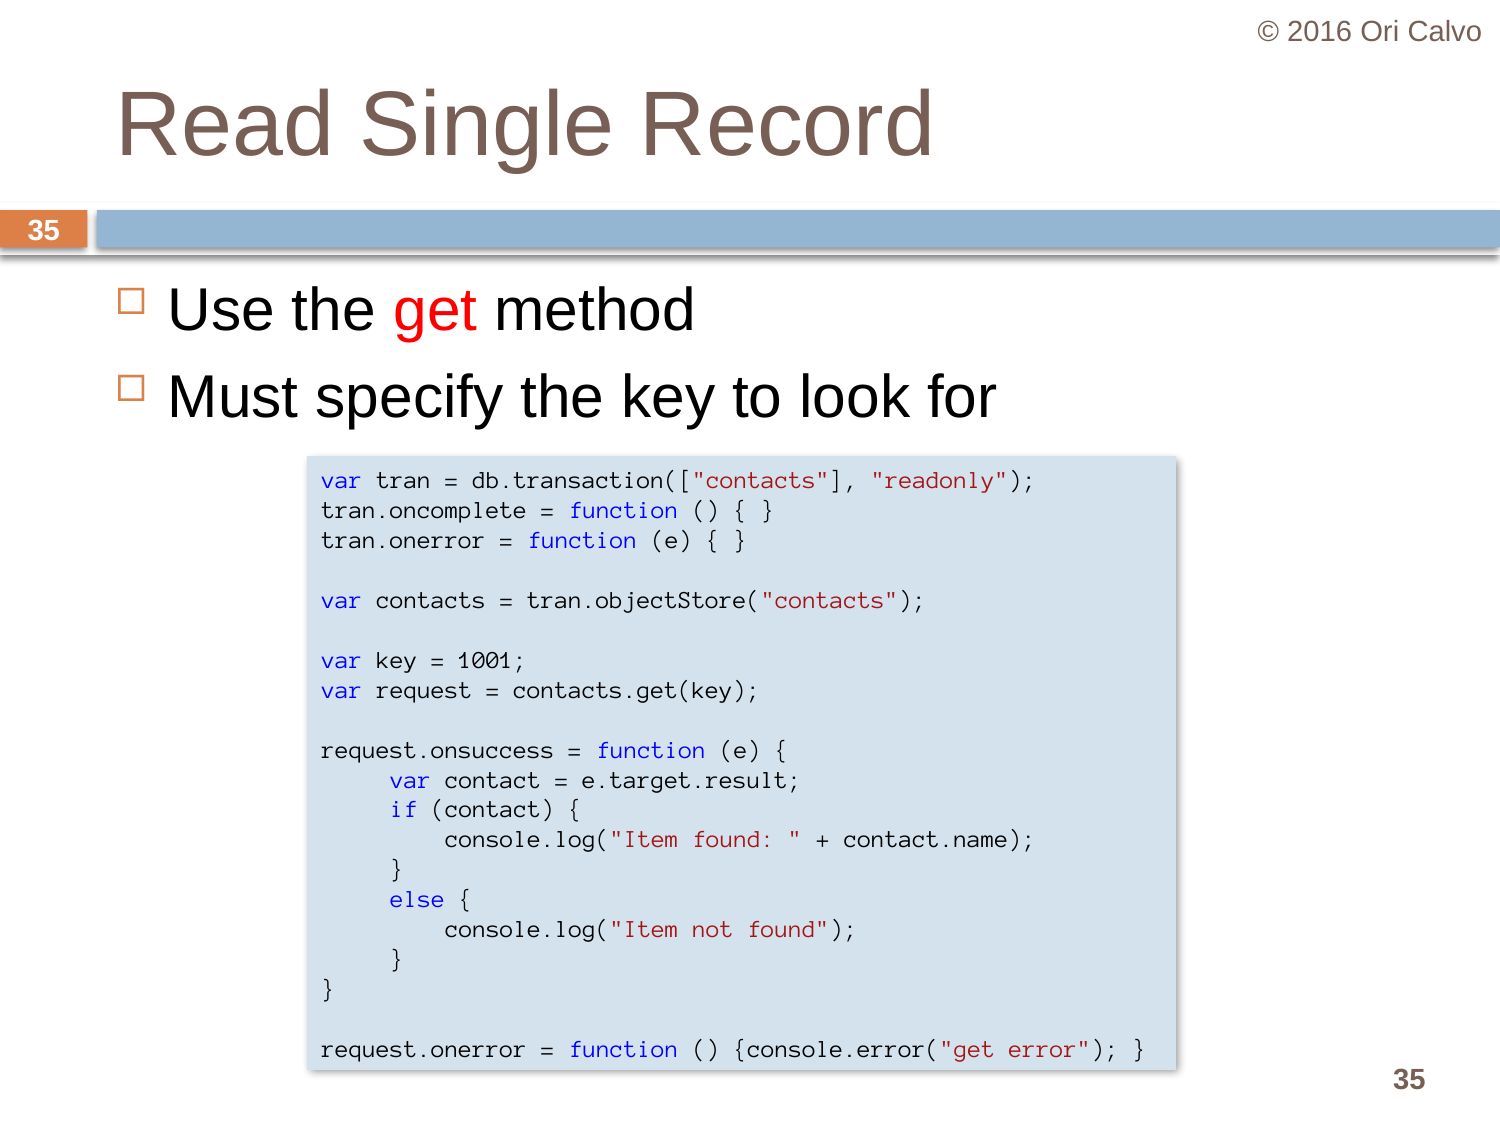

© 2016 Ori Calvo
# Read Single Record
35
Use the get method
Must specify the key to look for
var tran = db.transaction(["contacts"], "readonly");
tran.oncomplete = function () { }
tran.onerror = function (e) { }

var contacts = tran.objectStore("contacts");

var key = 1001;
var request = contacts.get(key);

request.onsuccess = function (e) {
     var contact = e.target.result;
     if (contact) {
         console.log("Item found: " + contact.name);
     }
     else {
         console.log("Item not found");
     }
}

request.onerror = function () {console.error("get error"); }